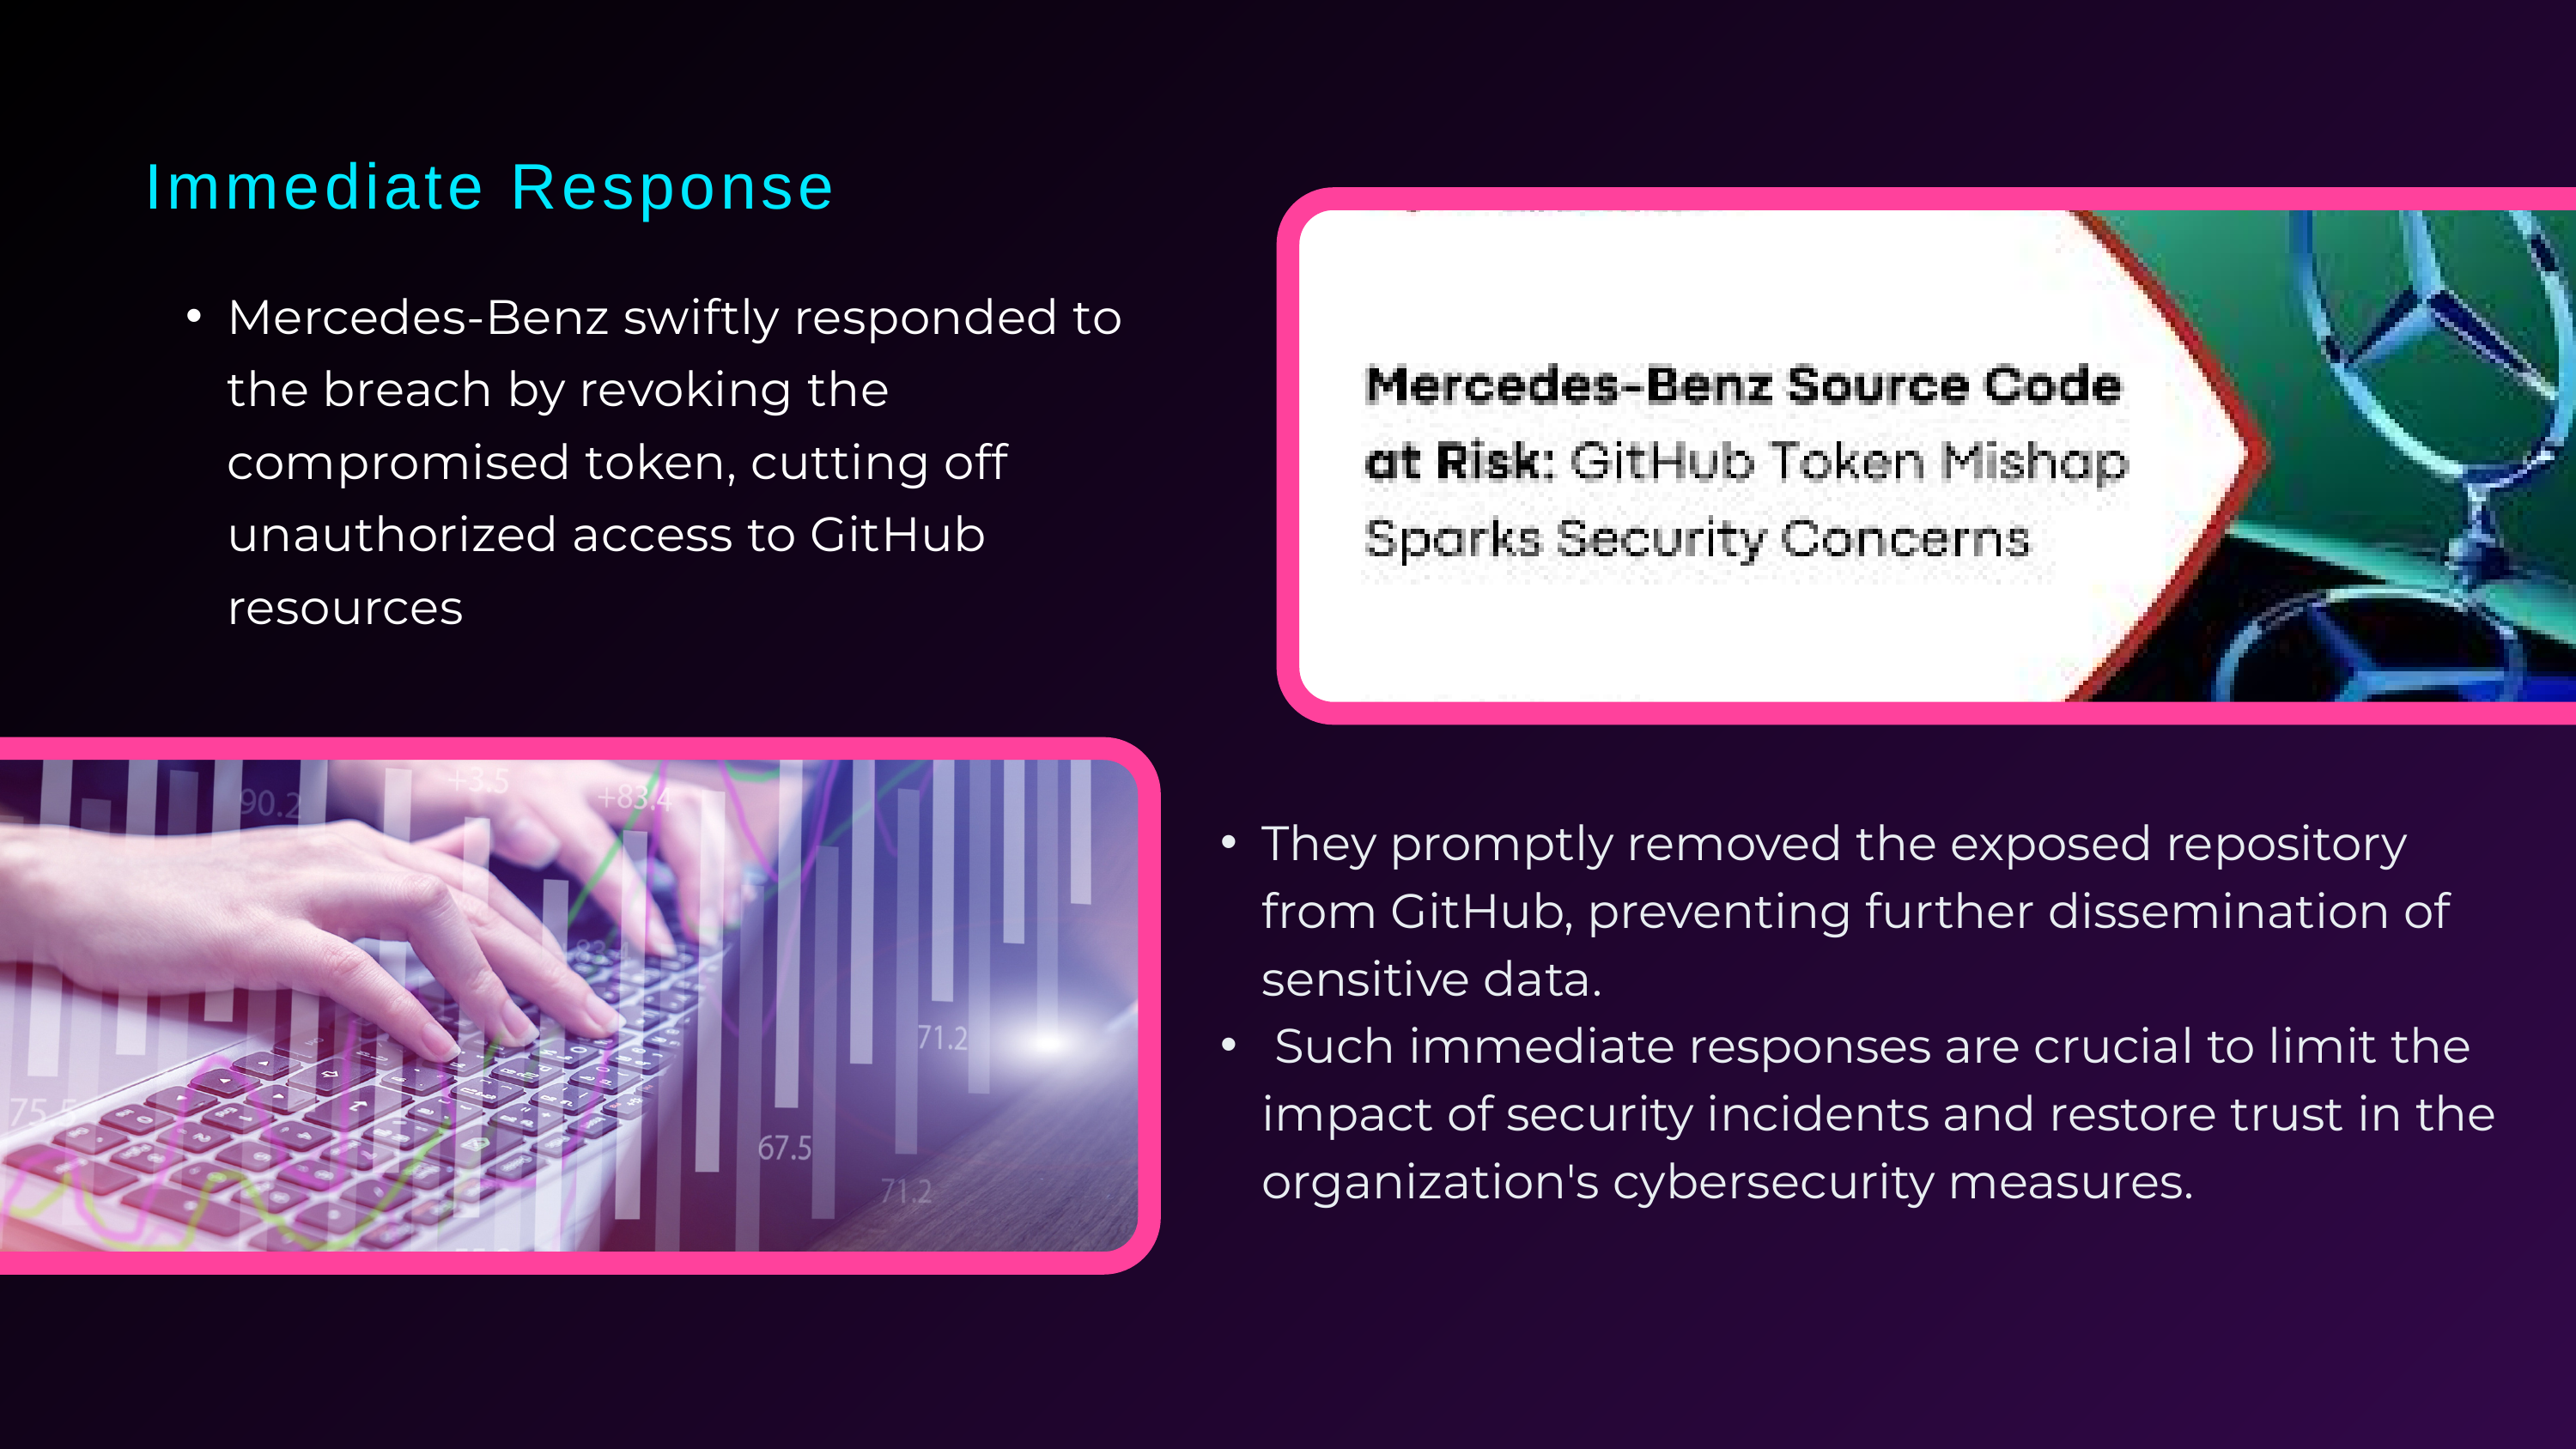

Immediate Response

Mercedes-Benz swiftly responded to the breach by revoking the compromised token, cutting off unauthorized access to GitHub resources

They promptly removed the exposed repository from GitHub, preventing further dissemination of sensitive data.
 Such immediate responses are crucial to limit the impact of security incidents and restore trust in the organization's cybersecurity measures.